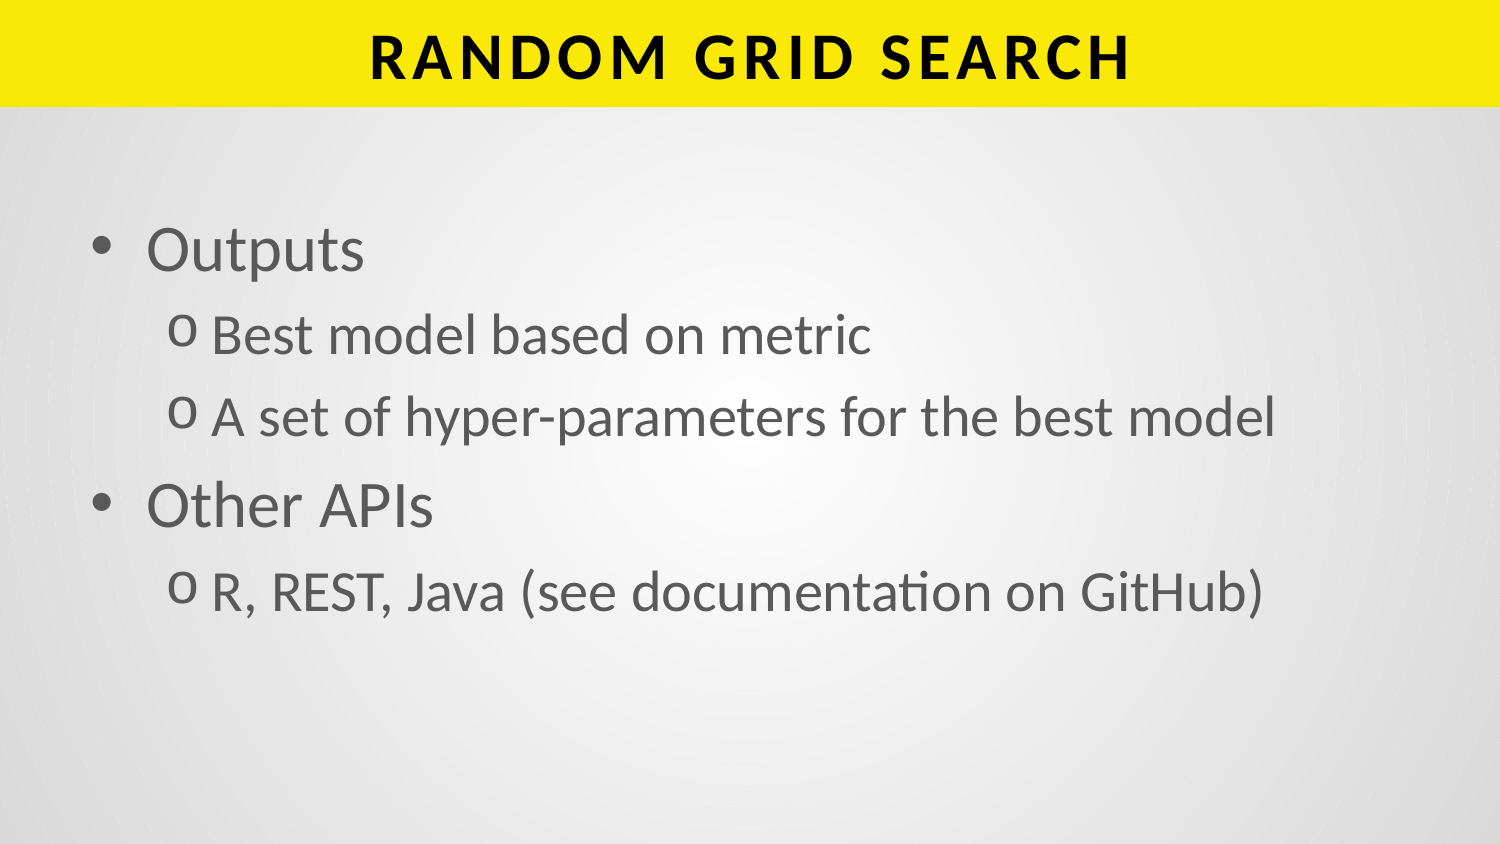

# RANDOM GRID SEARCH
Outputs
Best model based on metric
A set of hyper-parameters for the best model
Other APIs
R, REST, Java (see documentation on GitHub)